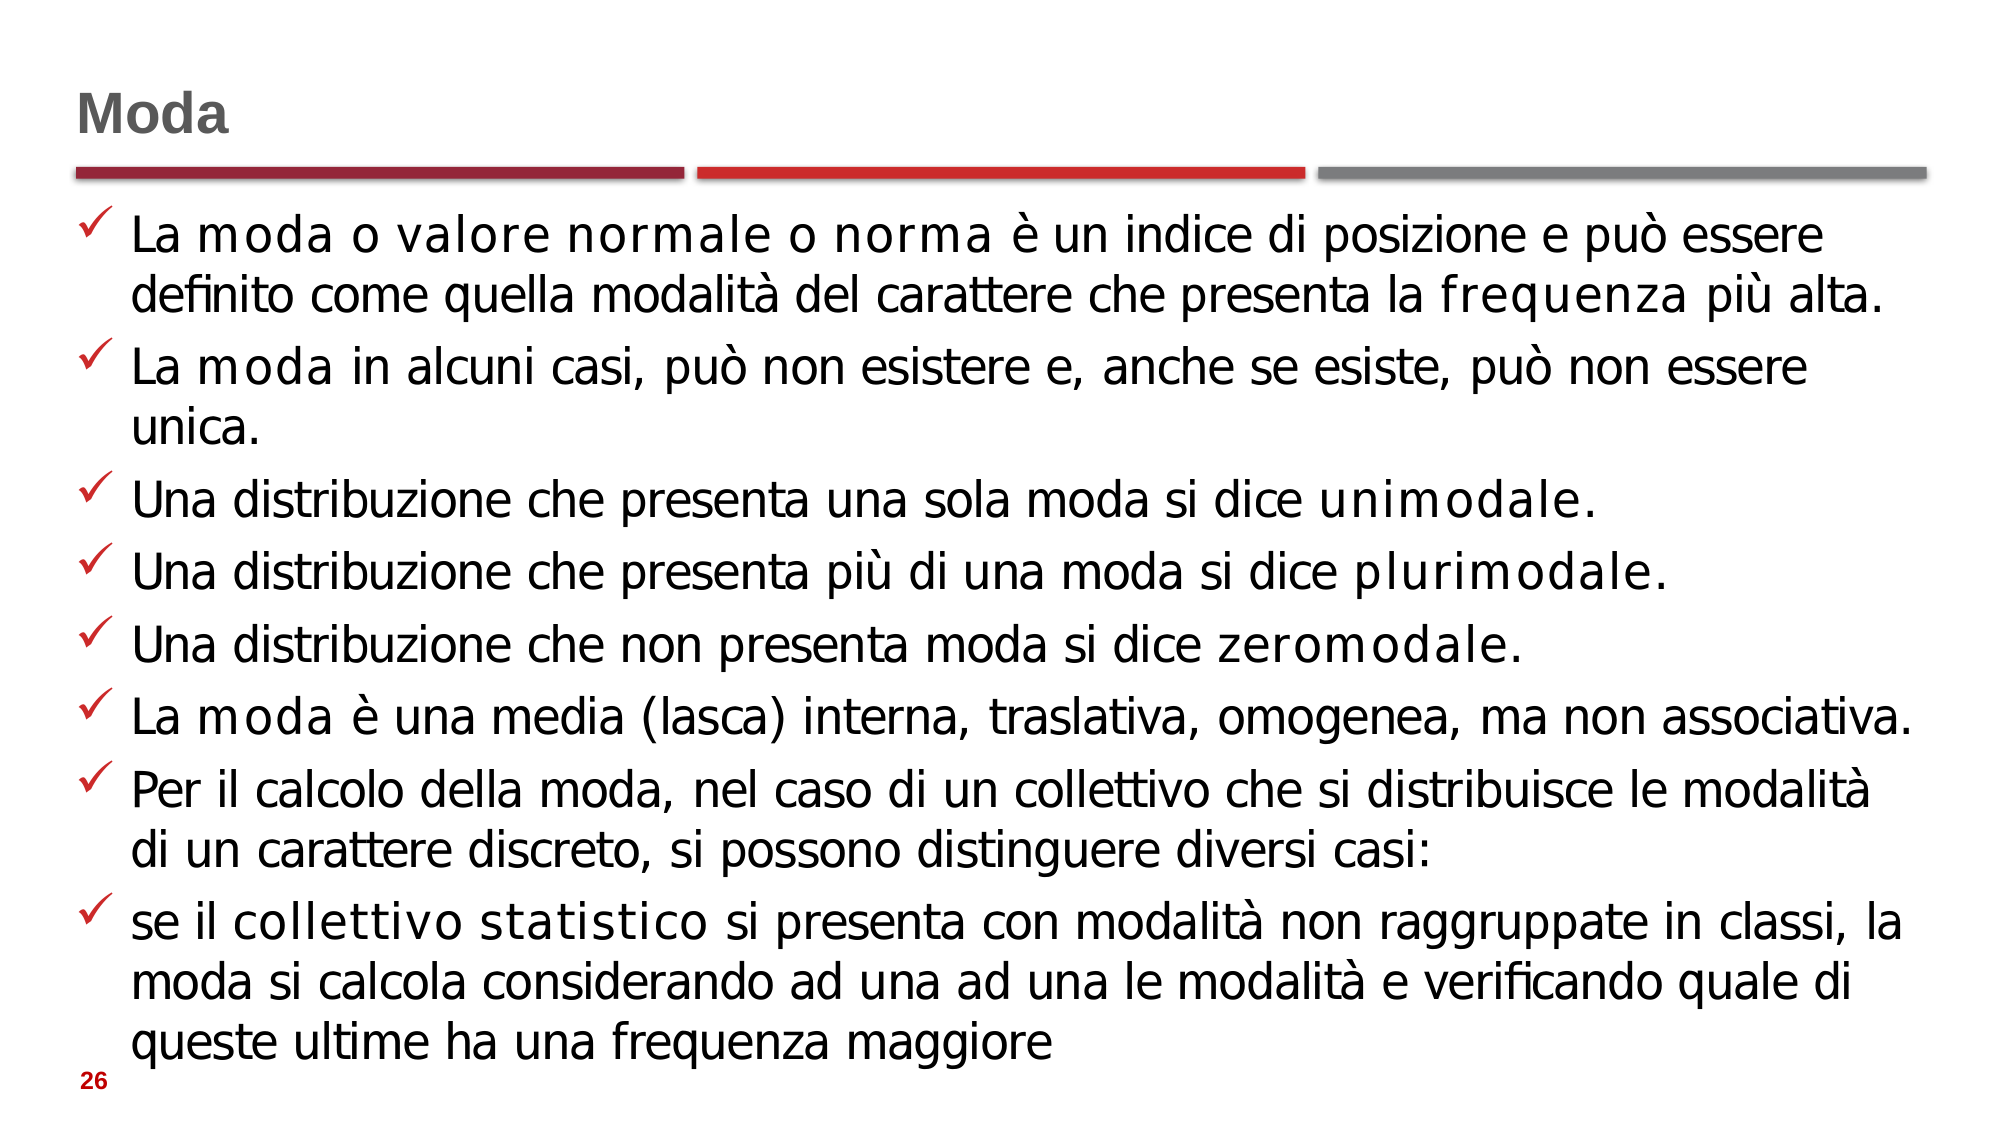

# Moda
La moda o valore normale o norma è un indice di posizione e può essere definito come quella modalità del carattere che presenta la frequenza più alta.
La moda in alcuni casi, può non esistere e, anche se esiste, può non essere unica.
Una distribuzione che presenta una sola moda si dice unimodale.
Una distribuzione che presenta più di una moda si dice plurimodale.
Una distribuzione che non presenta moda si dice zeromodale.
La moda è una media (lasca) interna, traslativa, omogenea, ma non associativa.
Per il calcolo della moda, nel caso di un collettivo che si distribuisce le modalità di un carattere discreto, si possono distinguere diversi casi:
se il collettivo statistico si presenta con modalità non raggruppate in classi, la moda si calcola considerando ad una ad una le modalità e verificando quale di queste ultime ha una frequenza maggiore
26